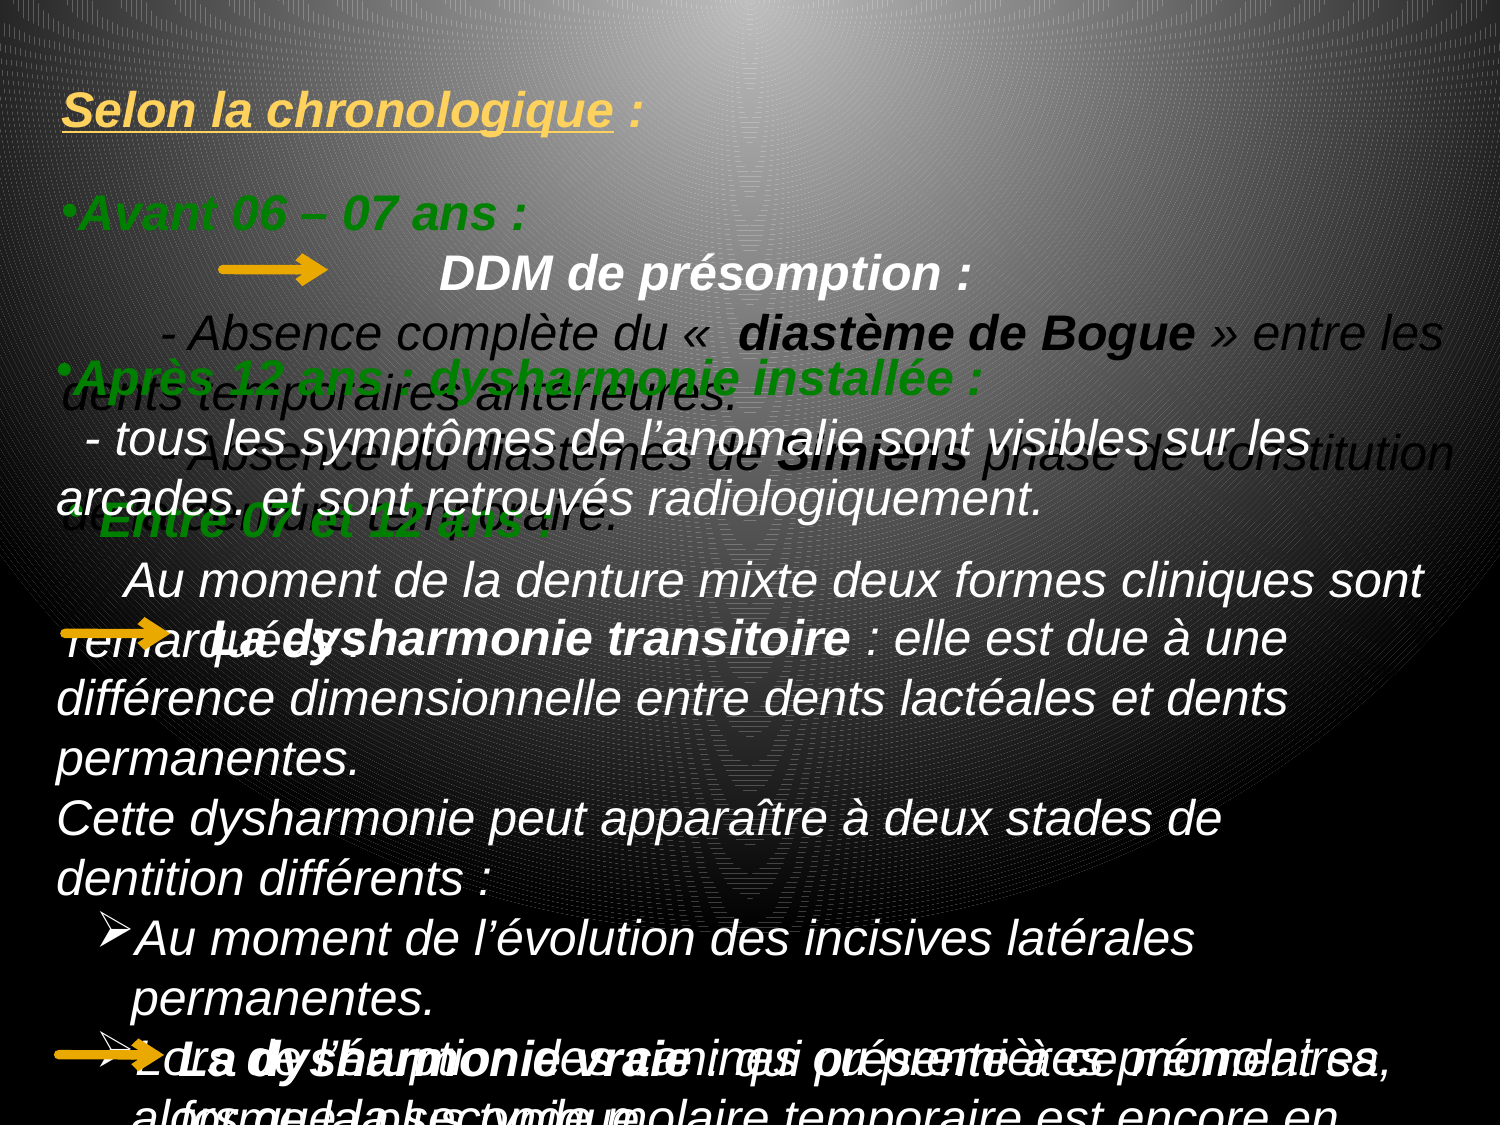

Selon la chronologique :
Avant 06 – 07 ans :
                           DDM de présomption :
       - Absence complète du «  diastème de Bogue » entre les dents temporaires antérieures.
       - Absence du diastèmes de Simiens phase de constitution de la denture temporaire.
Après 12 ans : dysharmonie installée :
  - tous les symptômes de l’anomalie sont visibles sur les arcades. et sont retrouvés radiologiquement.
 Entre 07 et 12 ans :
    Au moment de la denture mixte deux formes cliniques sont remarquées :
           La dysharmonie transitoire : elle est due à une différence dimensionnelle entre dents lactéales et dents permanentes.
Cette dysharmonie peut apparaître à deux stades de dentition différents :
Au moment de l’évolution des incisives latérales permanentes.
Lors de l’éruption des canines ou premières prémolaires, alors que la seconde molaire temporaire est encore en place

La dysharmonie vraie : qui présente à ce moment sa forme la plus typique.